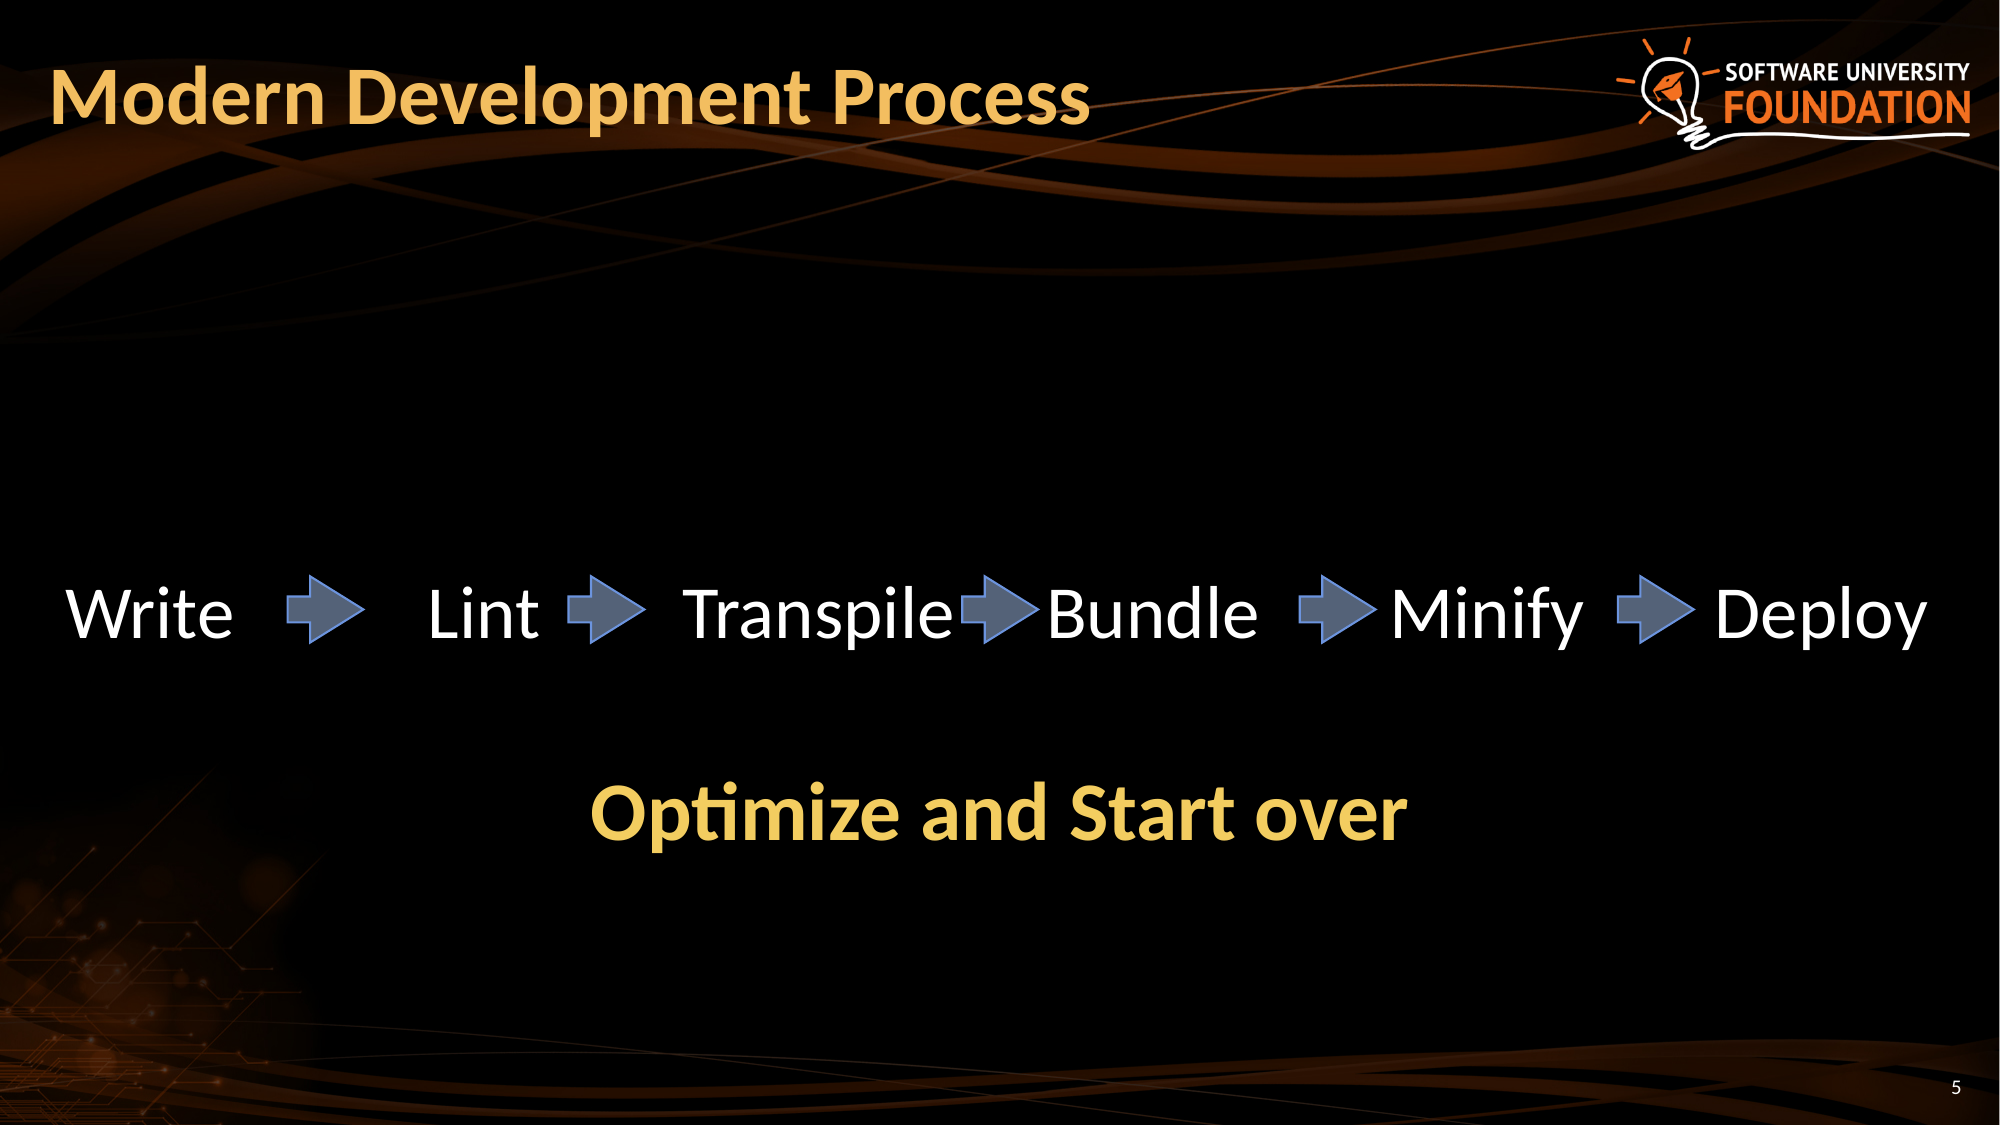

# Modern Development Process
Write
Lint
Transpile
Bundle
Minify
Deploy

Optimize and Start over
5